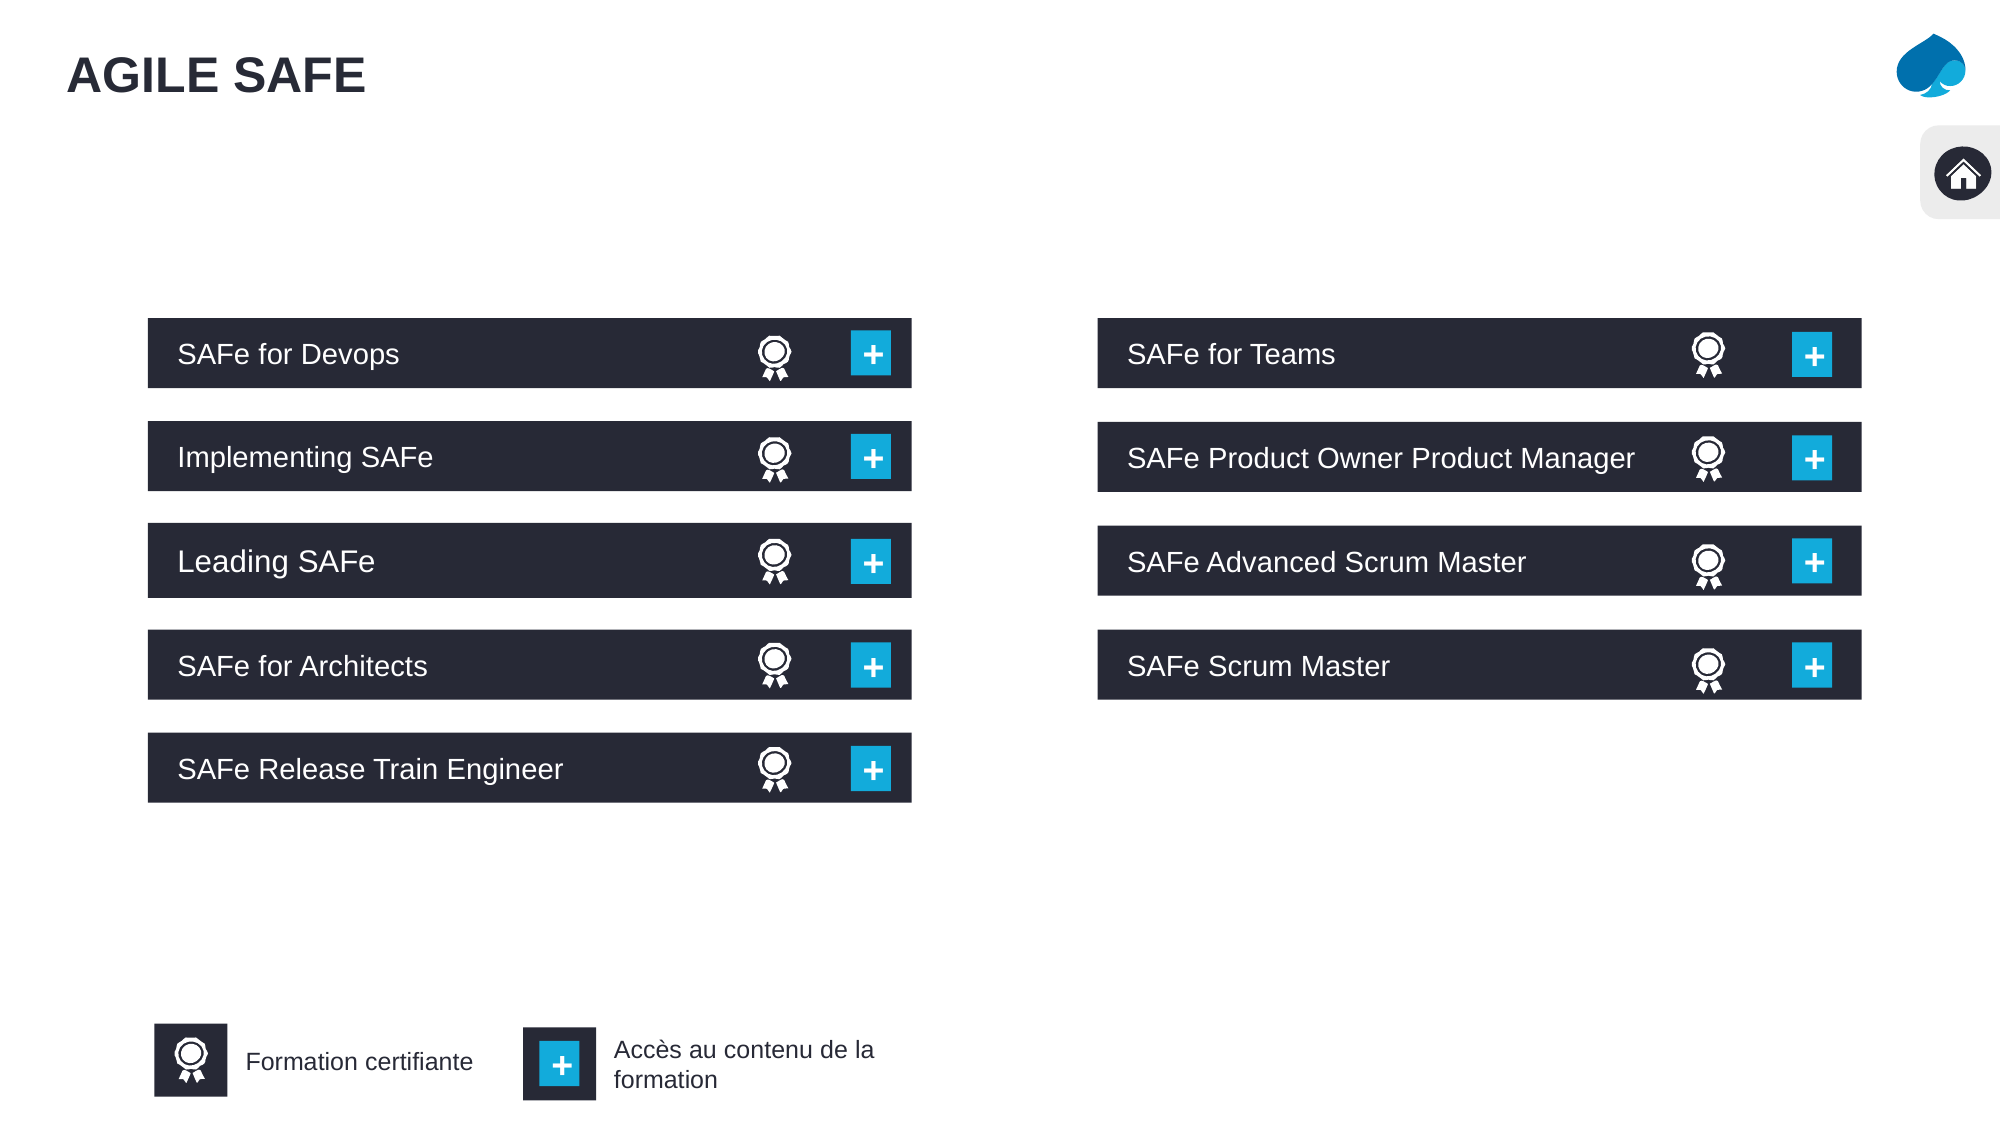

AGILE SAFe
SAFe for Devops
SAFe for Teams
+

+

Implementing SAFe
SAFe Product Owner Product Manager
+
+

Leading SAFe
SAFe Advanced Scrum Master

+
+

SAFe for Architects
SAFe Scrum Master

+
+

SAFe Release Train Engineer
+

Accès au contenu de la formation

+
Formation certifiante